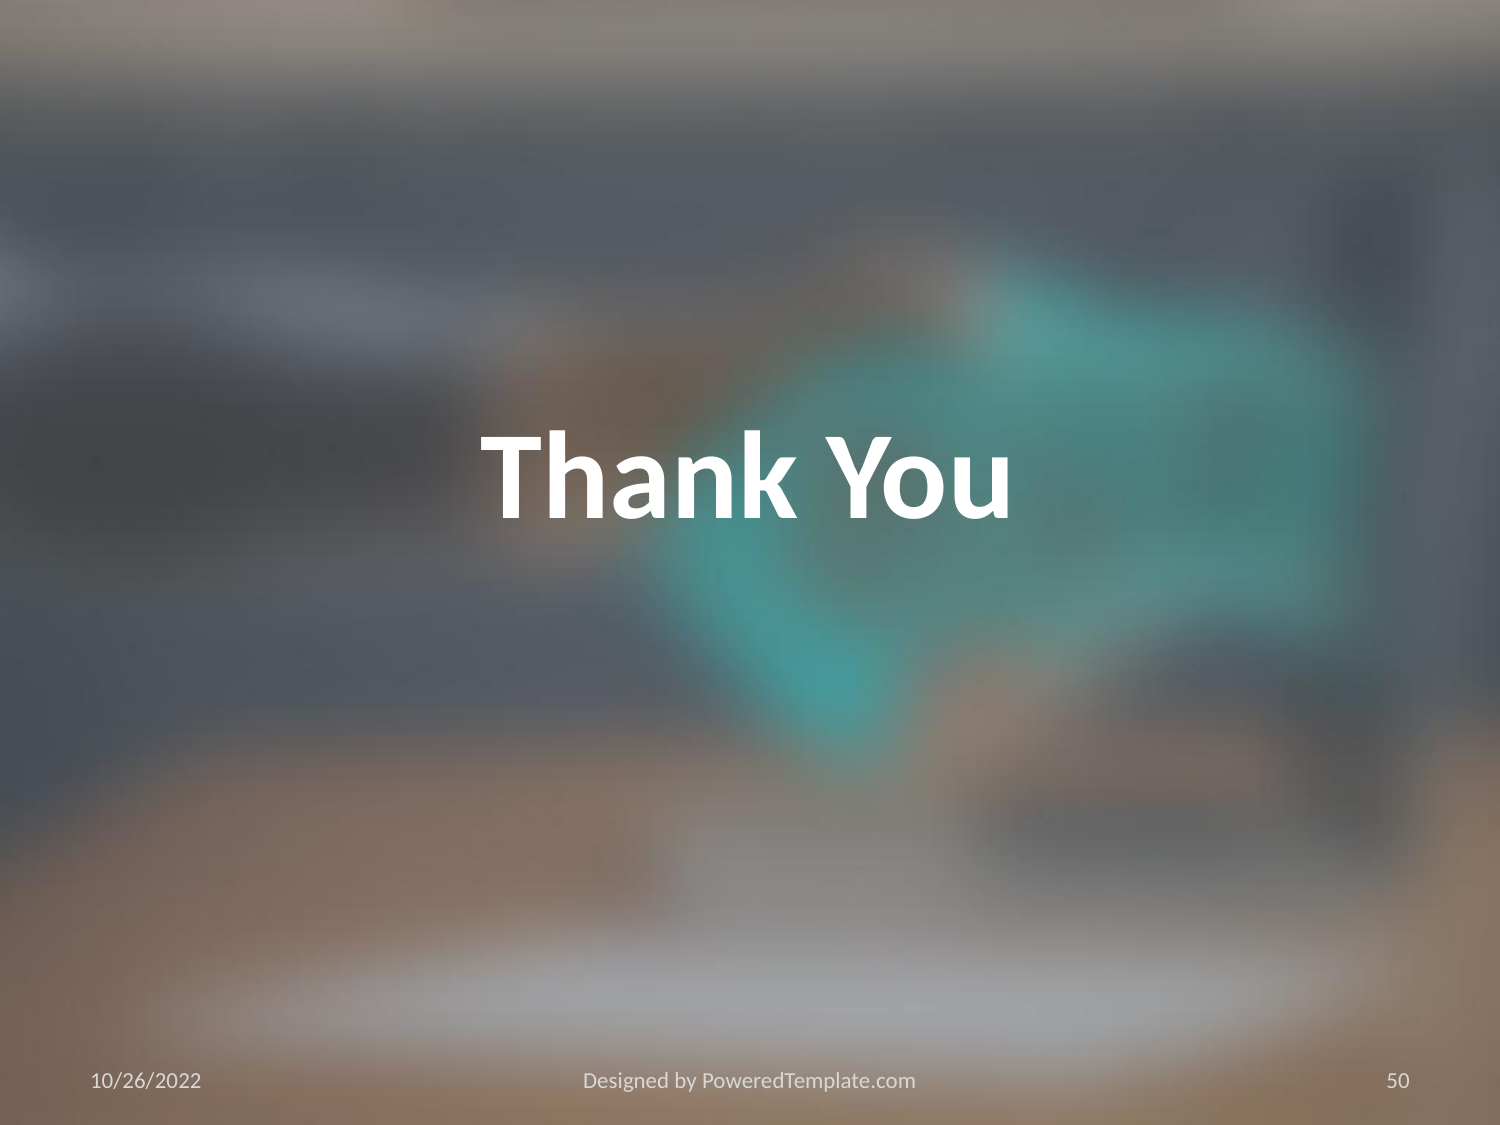

# Thank You
10/26/2022
Designed by PoweredTemplate.com
50